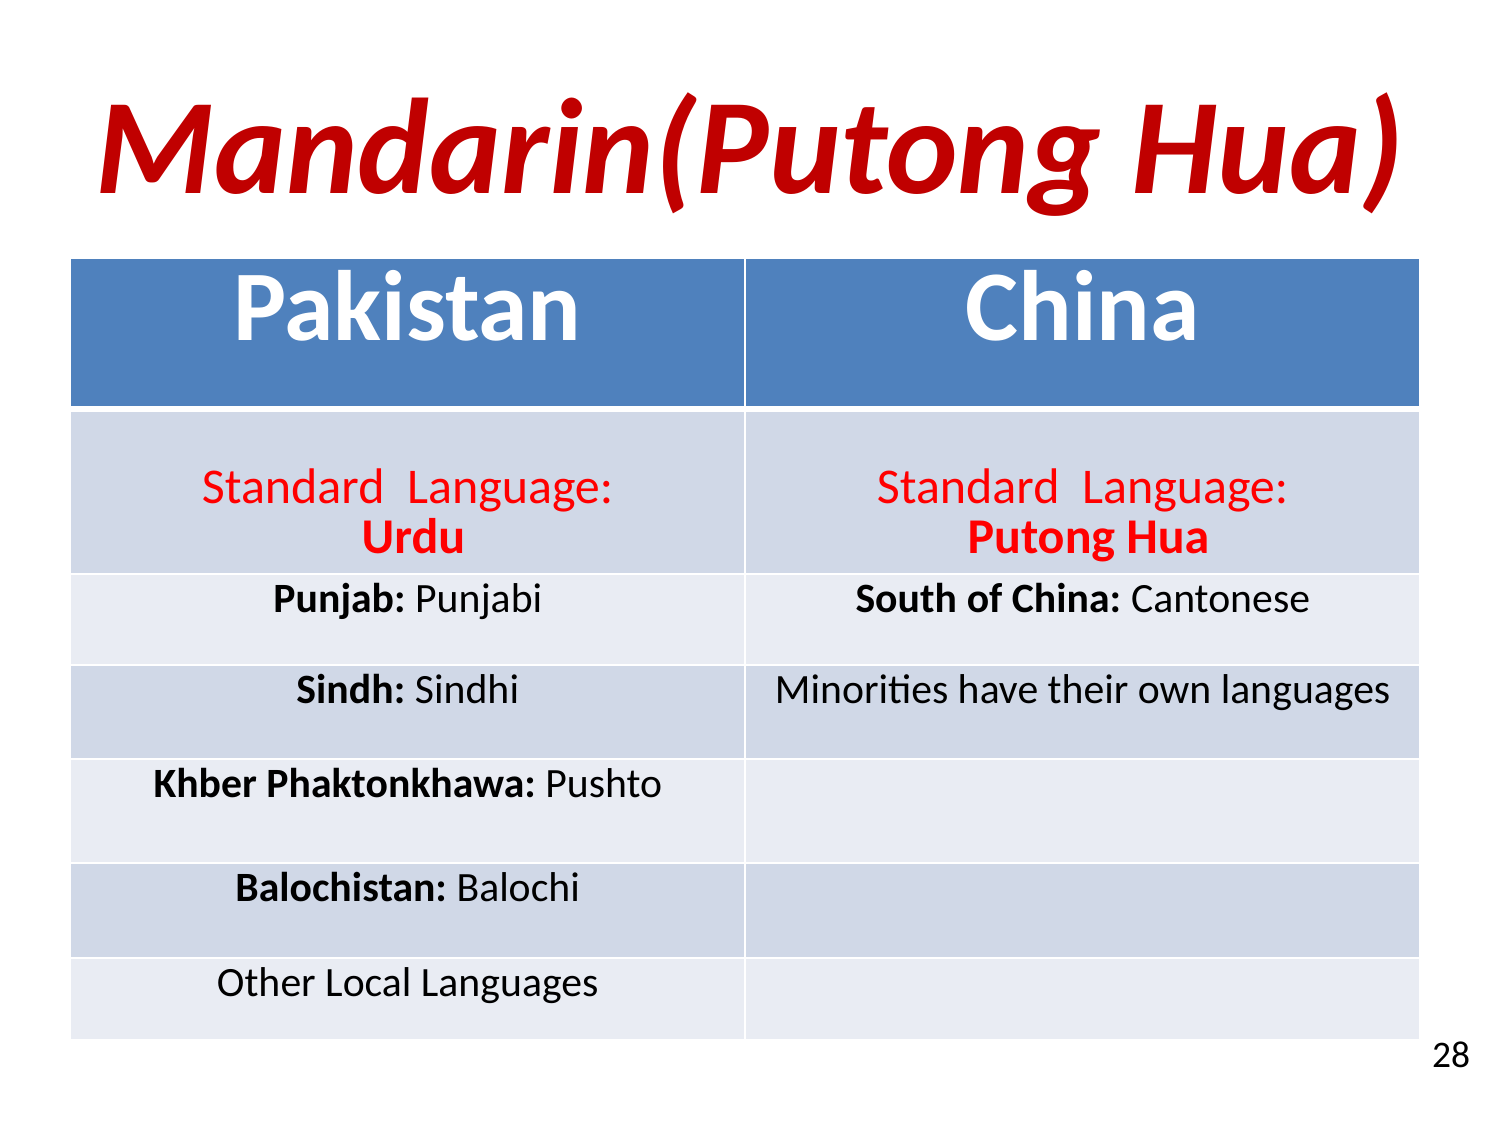

# Mandarin(Putong Hua)
| Pakistan | China |
| --- | --- |
| Standard Language: Urdu | Standard Language: Putong Hua |
| Punjab: Punjabi | South of China: Cantonese |
| Sindh: Sindhi | Minorities have their own languages |
| Khber Phaktonkhawa: Pushto |  |
| Balochistan: Balochi |  |
| Other Local Languages |  |
28